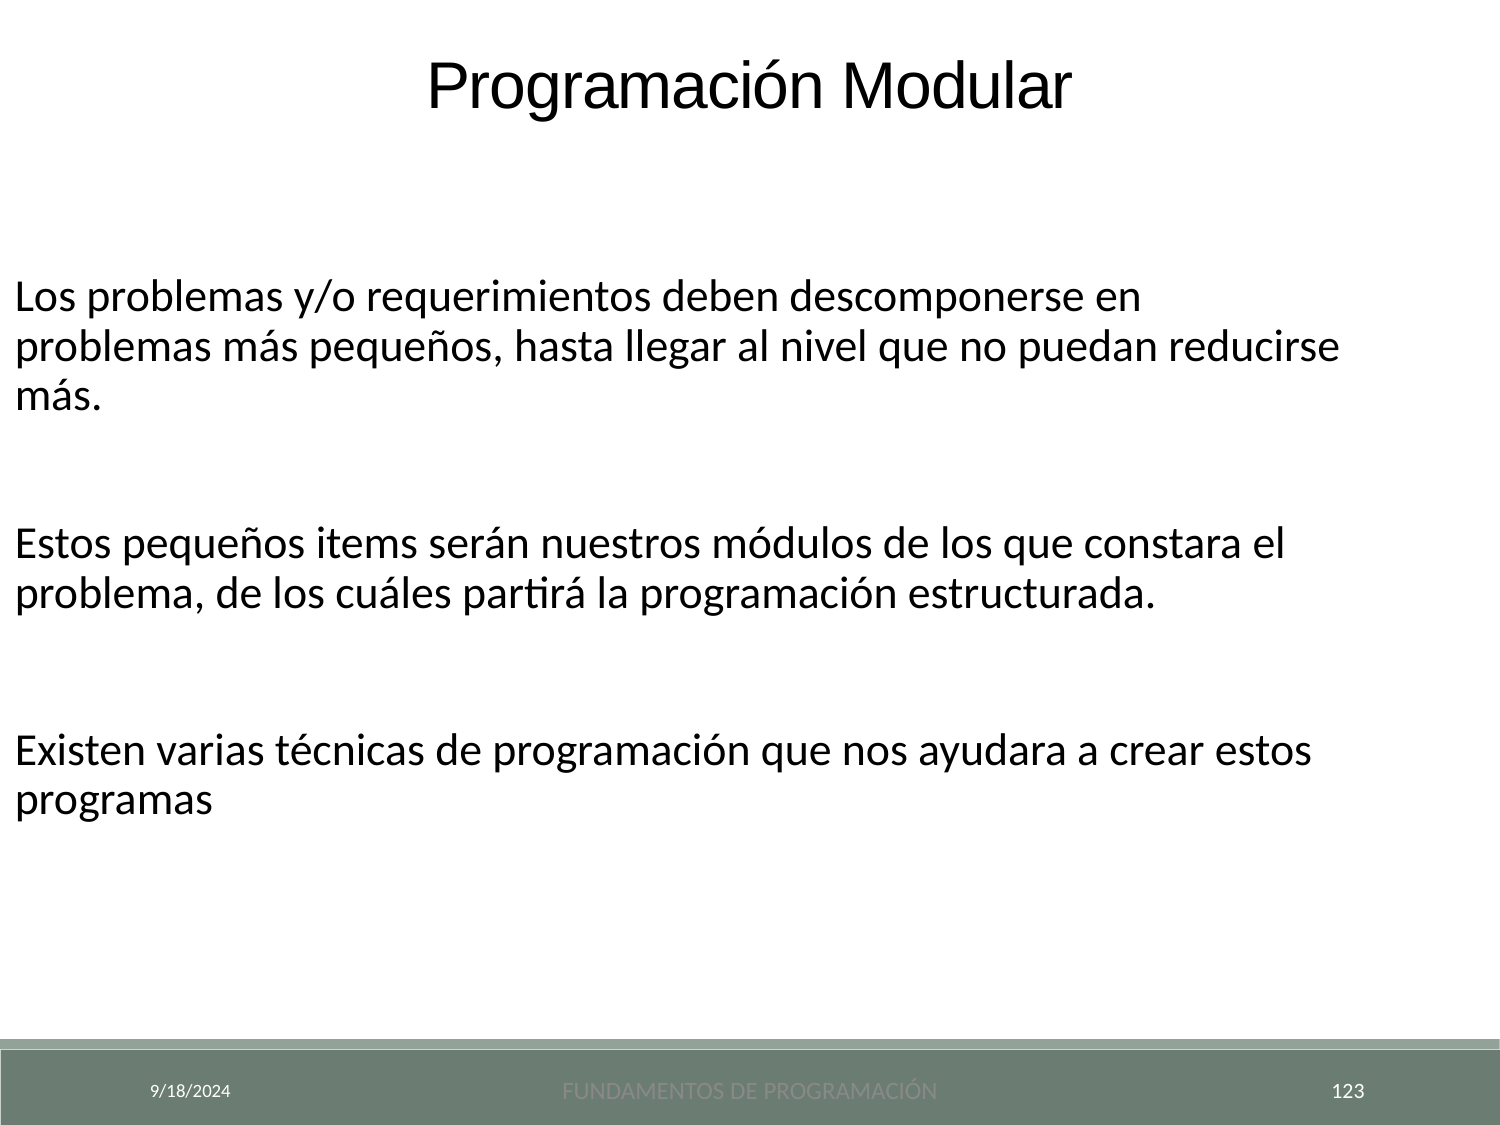

Programación Modular
Los problemas y/o requerimientos deben descomponerse en problemas más pequeños, hasta llegar al nivel que no puedan reducirse más.

Estos pequeños items serán nuestros módulos de los que constara el problema, de los cuáles partirá la programación estructurada.

Existen varias técnicas de programación que nos ayudara a crear estos programas

9/18/2024
Fundamentos de Programación
123